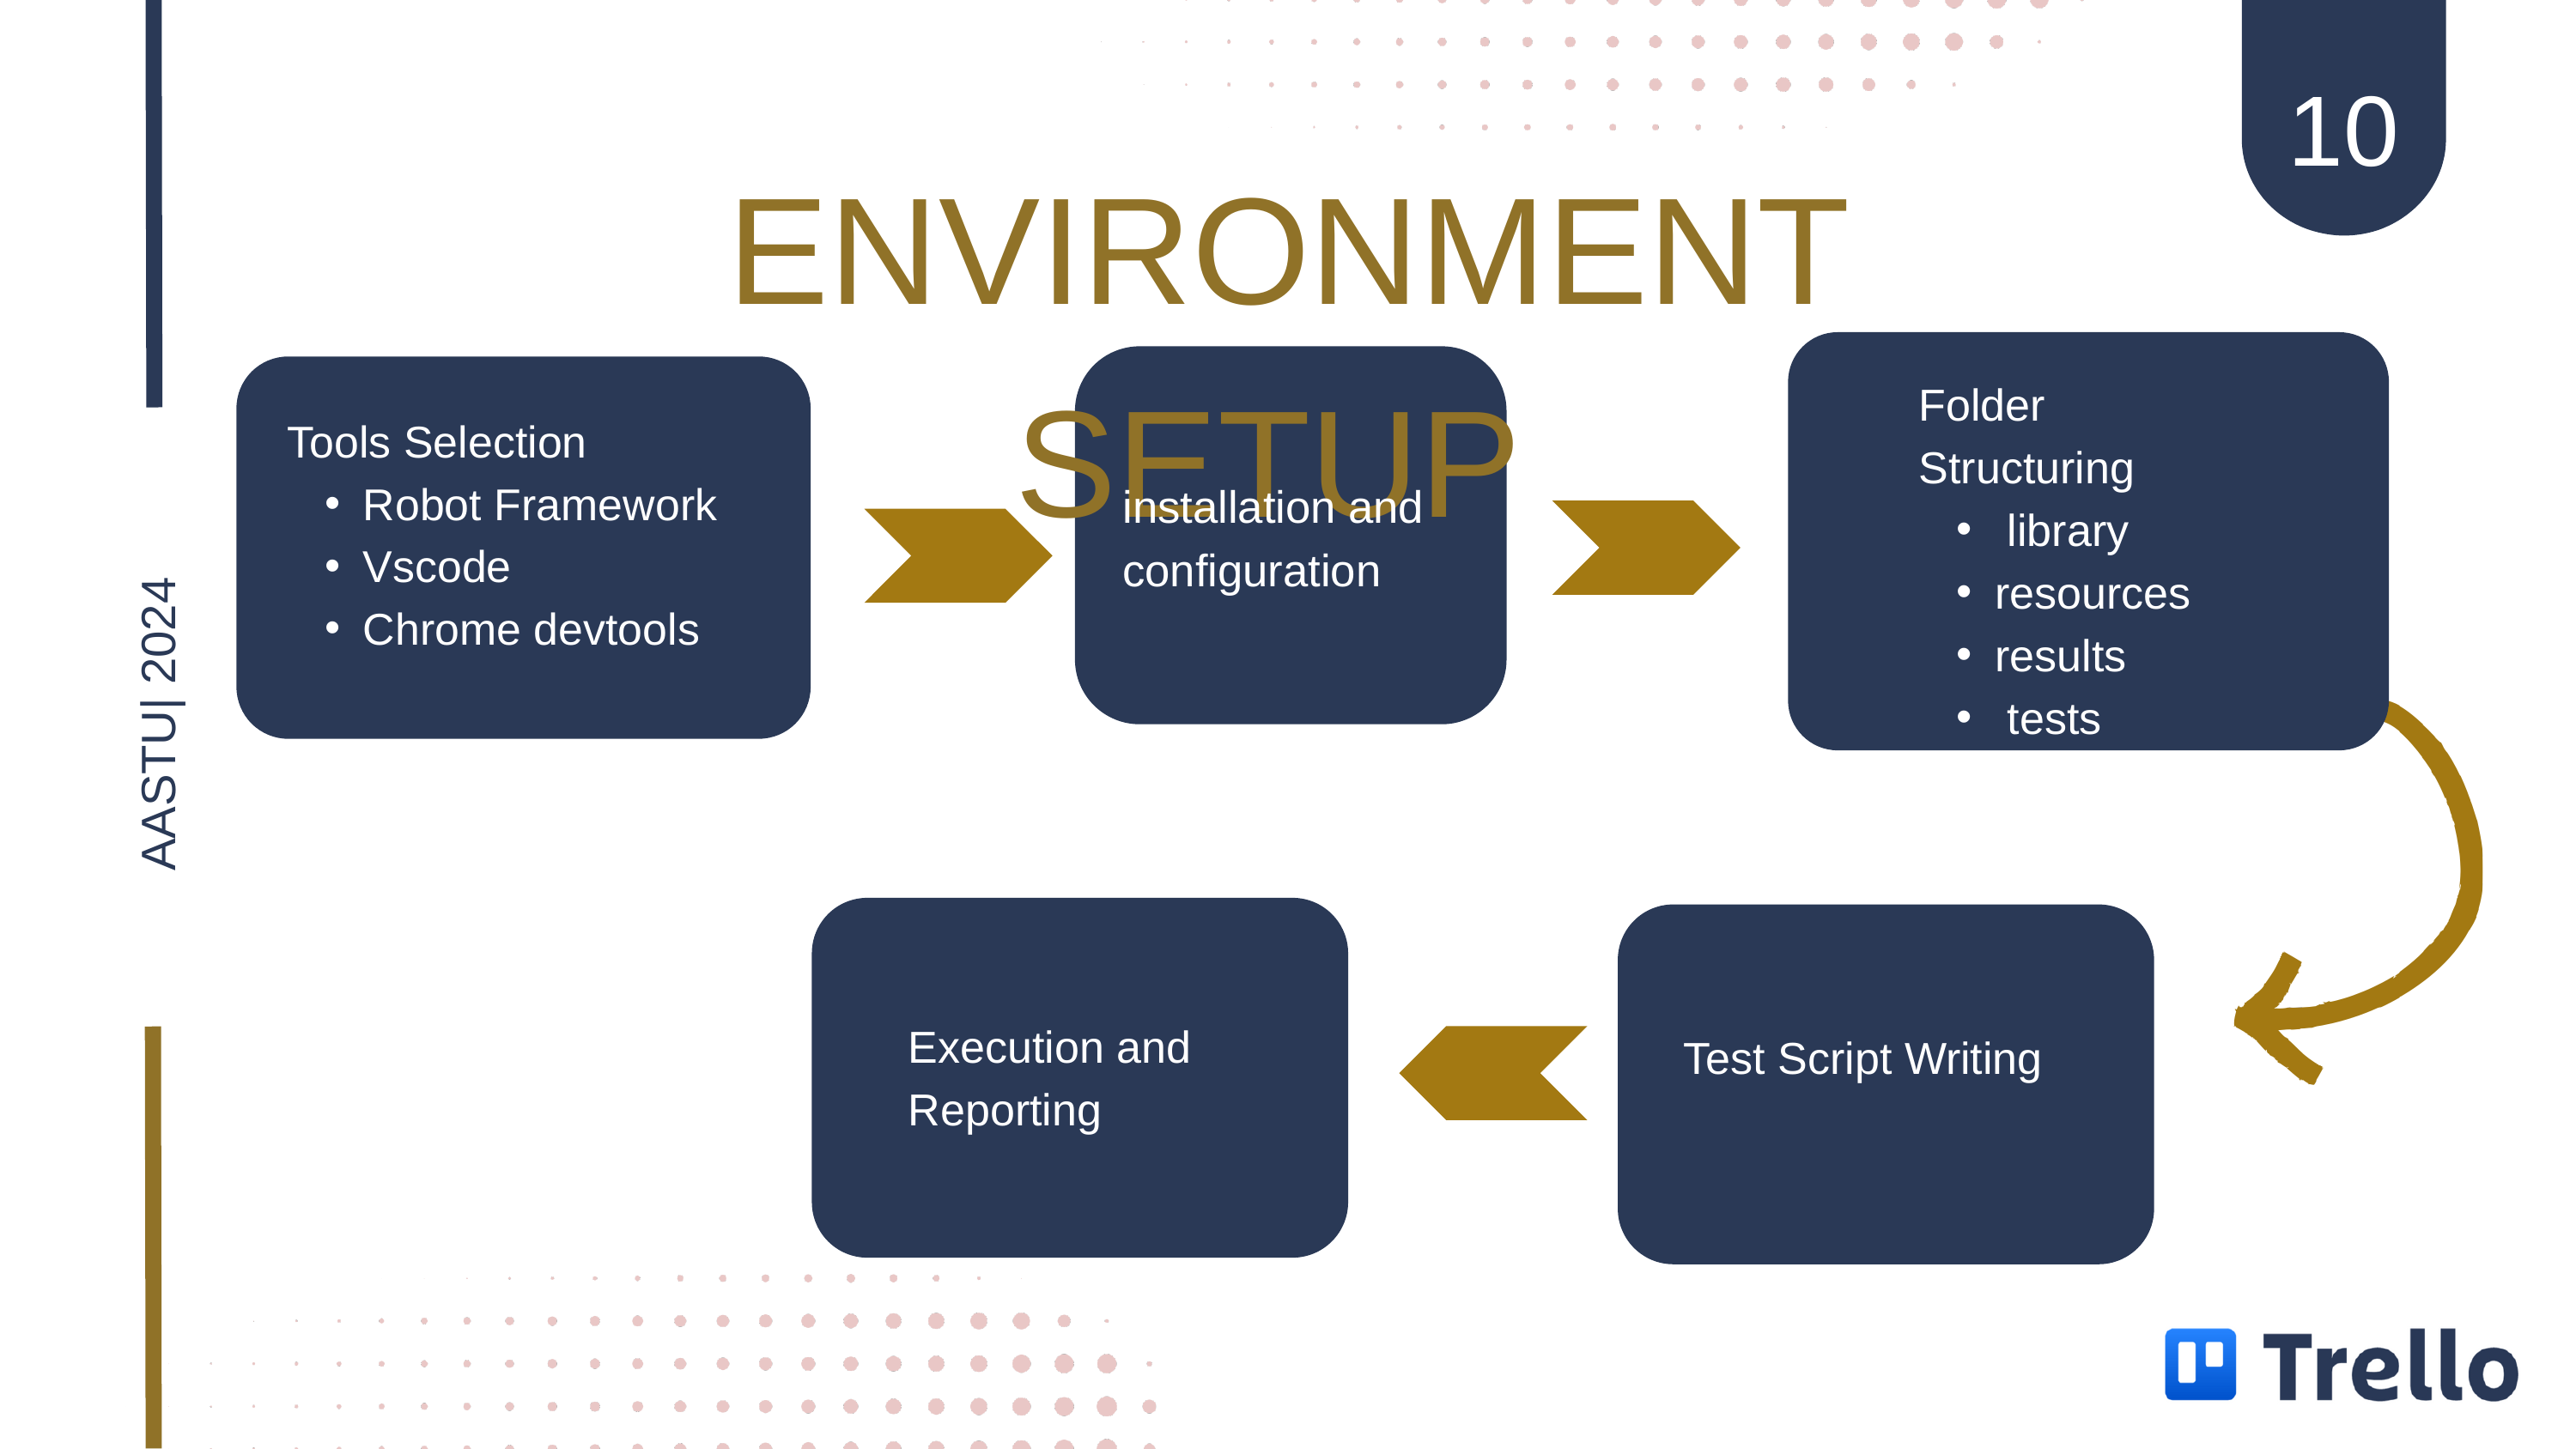

10

ENVIRONMENT SETUP

Folder Structuring
 library
resources
results
 tests
Tools Selection
Robot Framework
Vscode
Chrome devtools

 installation and
 configuration

AASTU| 2024

Execution and Reporting
Test Script Writing